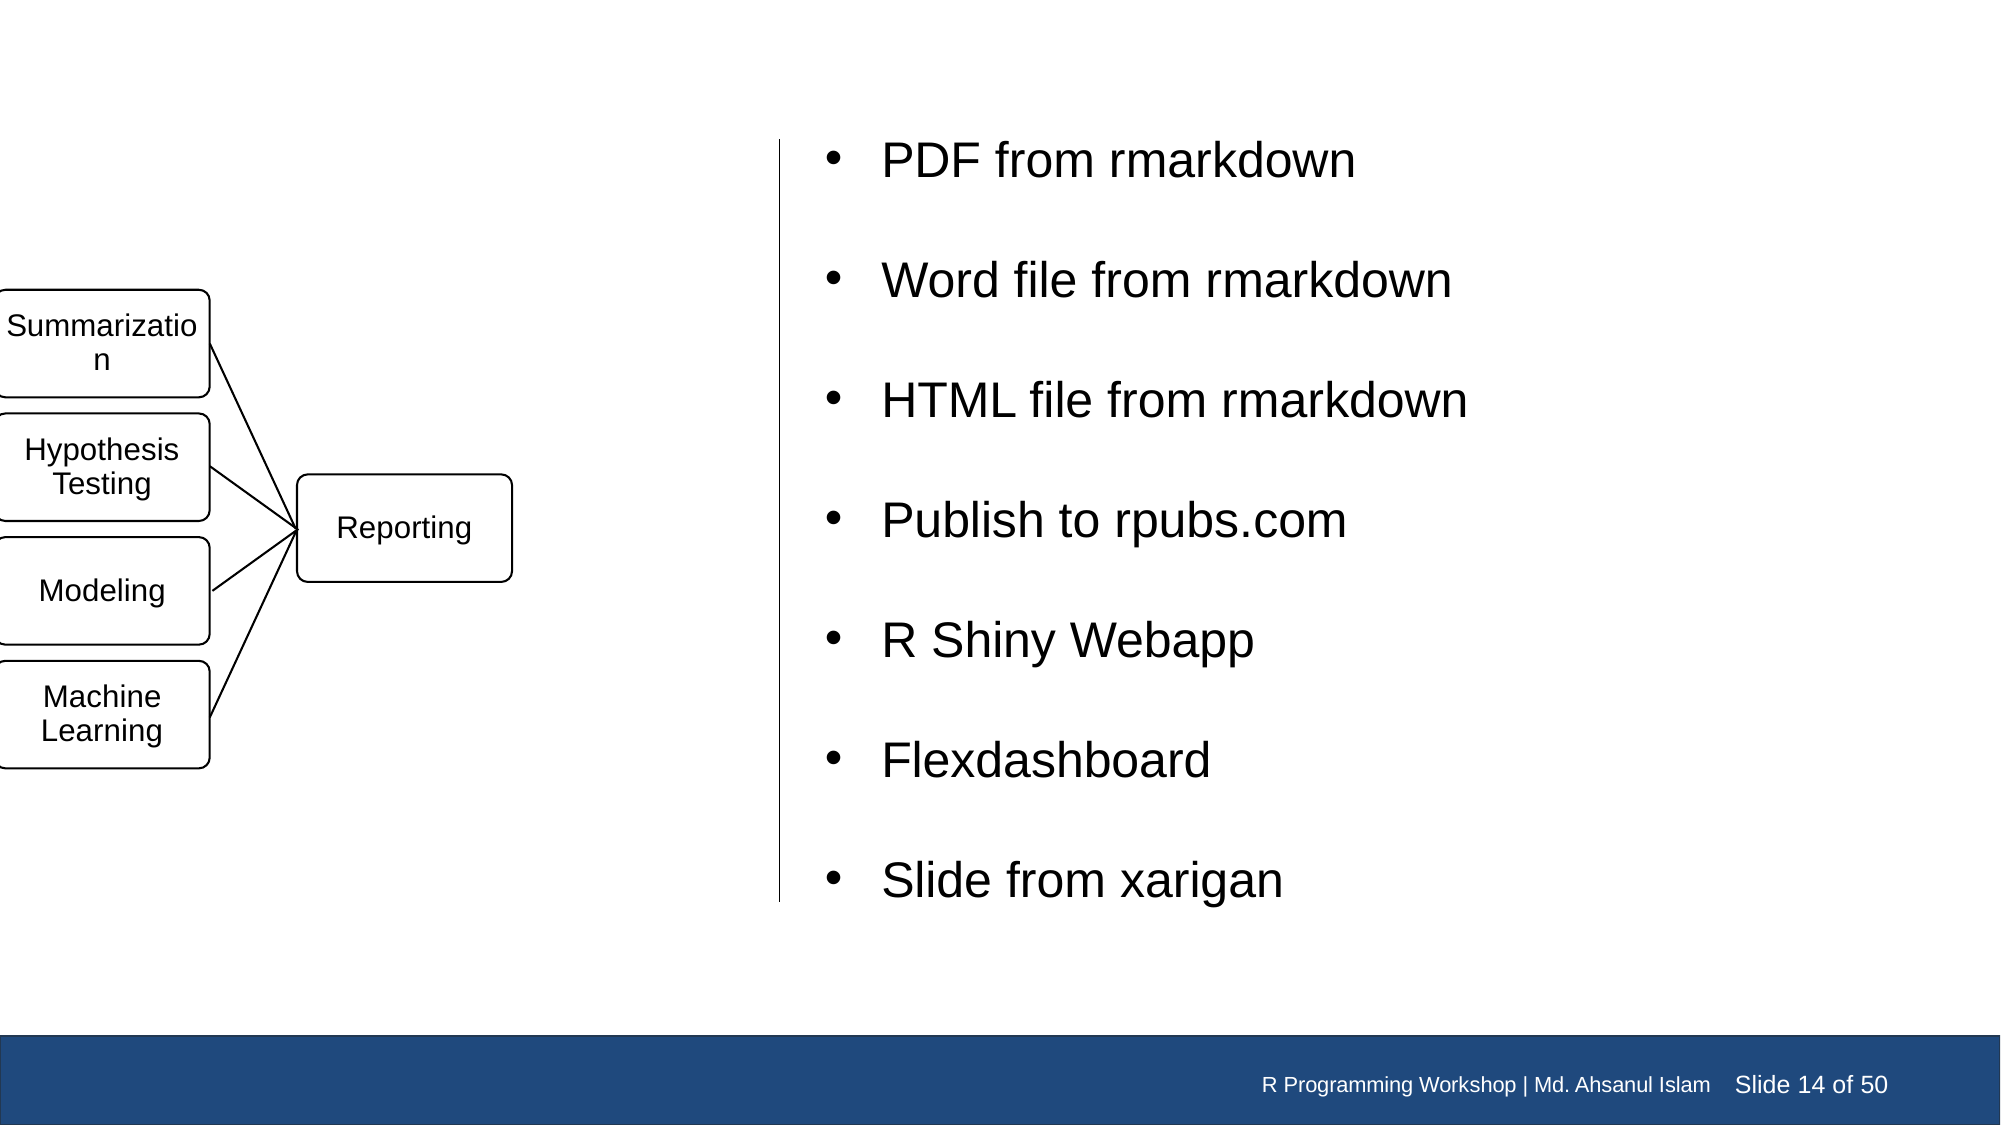

PDF from rmarkdown

Word file from rmarkdown

HTML file from rmarkdown

Publish to rpubs.com

R Shiny Webapp

Flexdashboard

Slide from xarigan
Summarization
Hypothesis Testing

Reporting
Import Data
Perform Data Wrangling
Data Visualization
Statistical Analysis

Modeling

Machine Learning
R Programming Workshop | Md. Ahsanul Islam
Slide 14 of 50